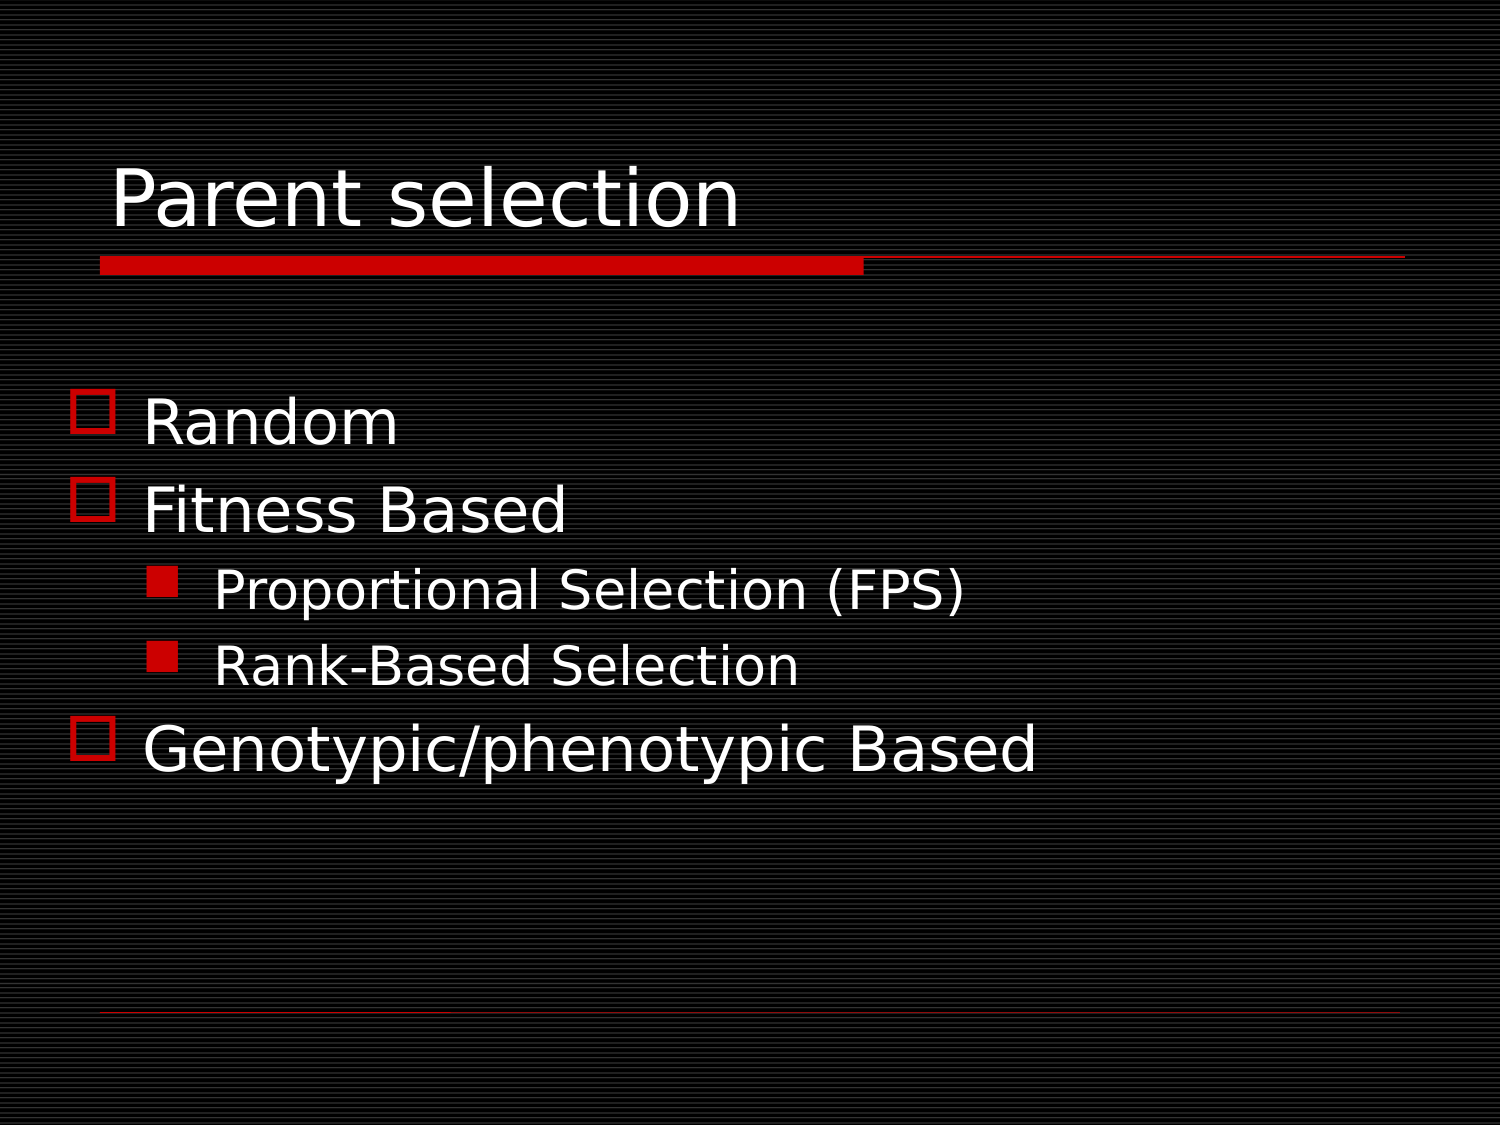

# Parent selection

Random
Fitness Based
Proportional Selection (FPS)
Rank-Based Selection
Genotypic/phenotypic Based